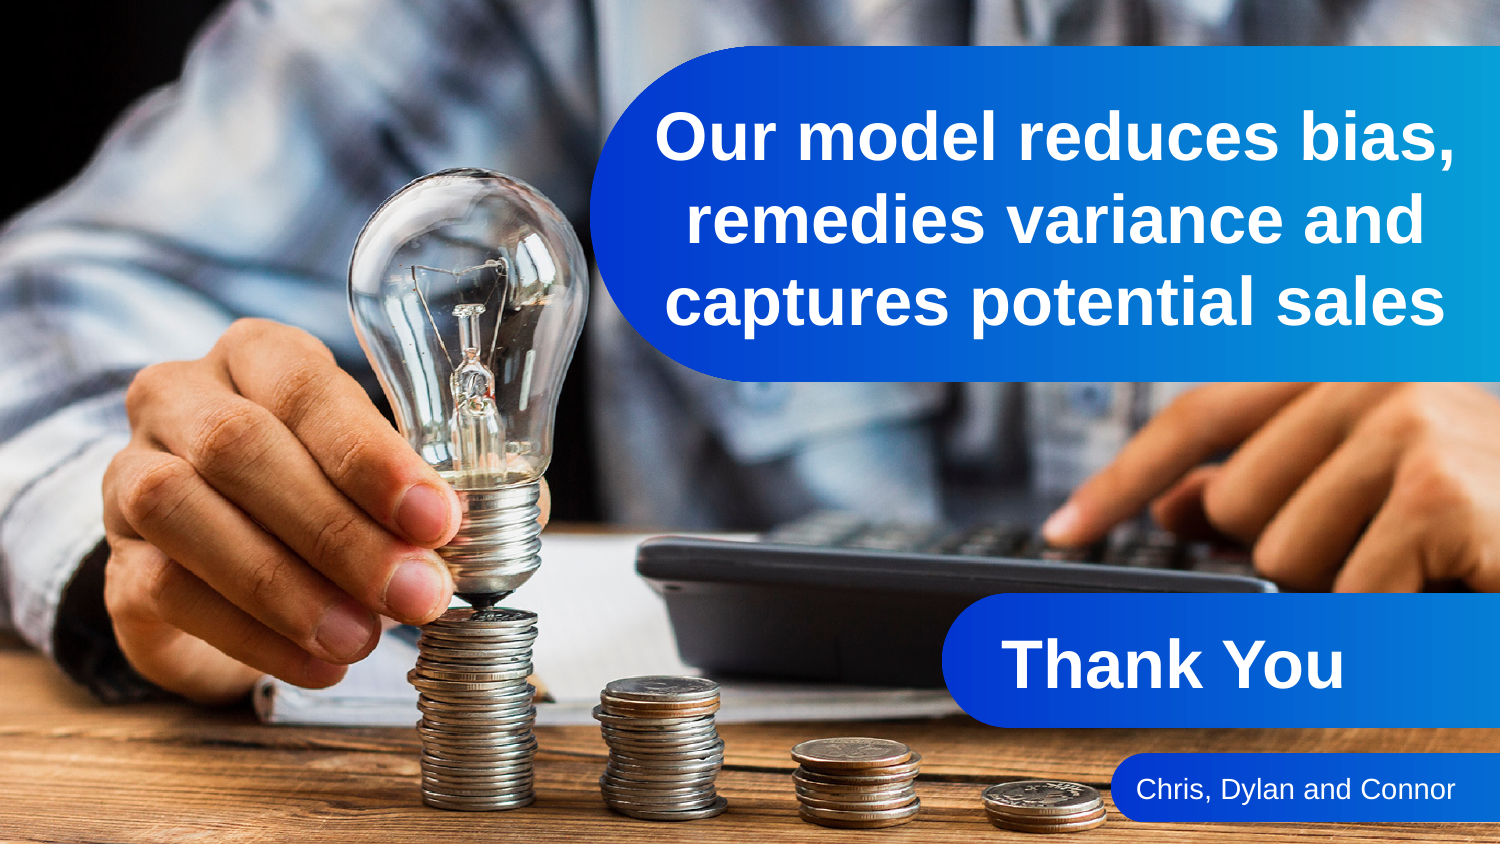

# Our model reduces bias, remedies variance and captures potential sales

Thank You
Chris, Dylan and Connor